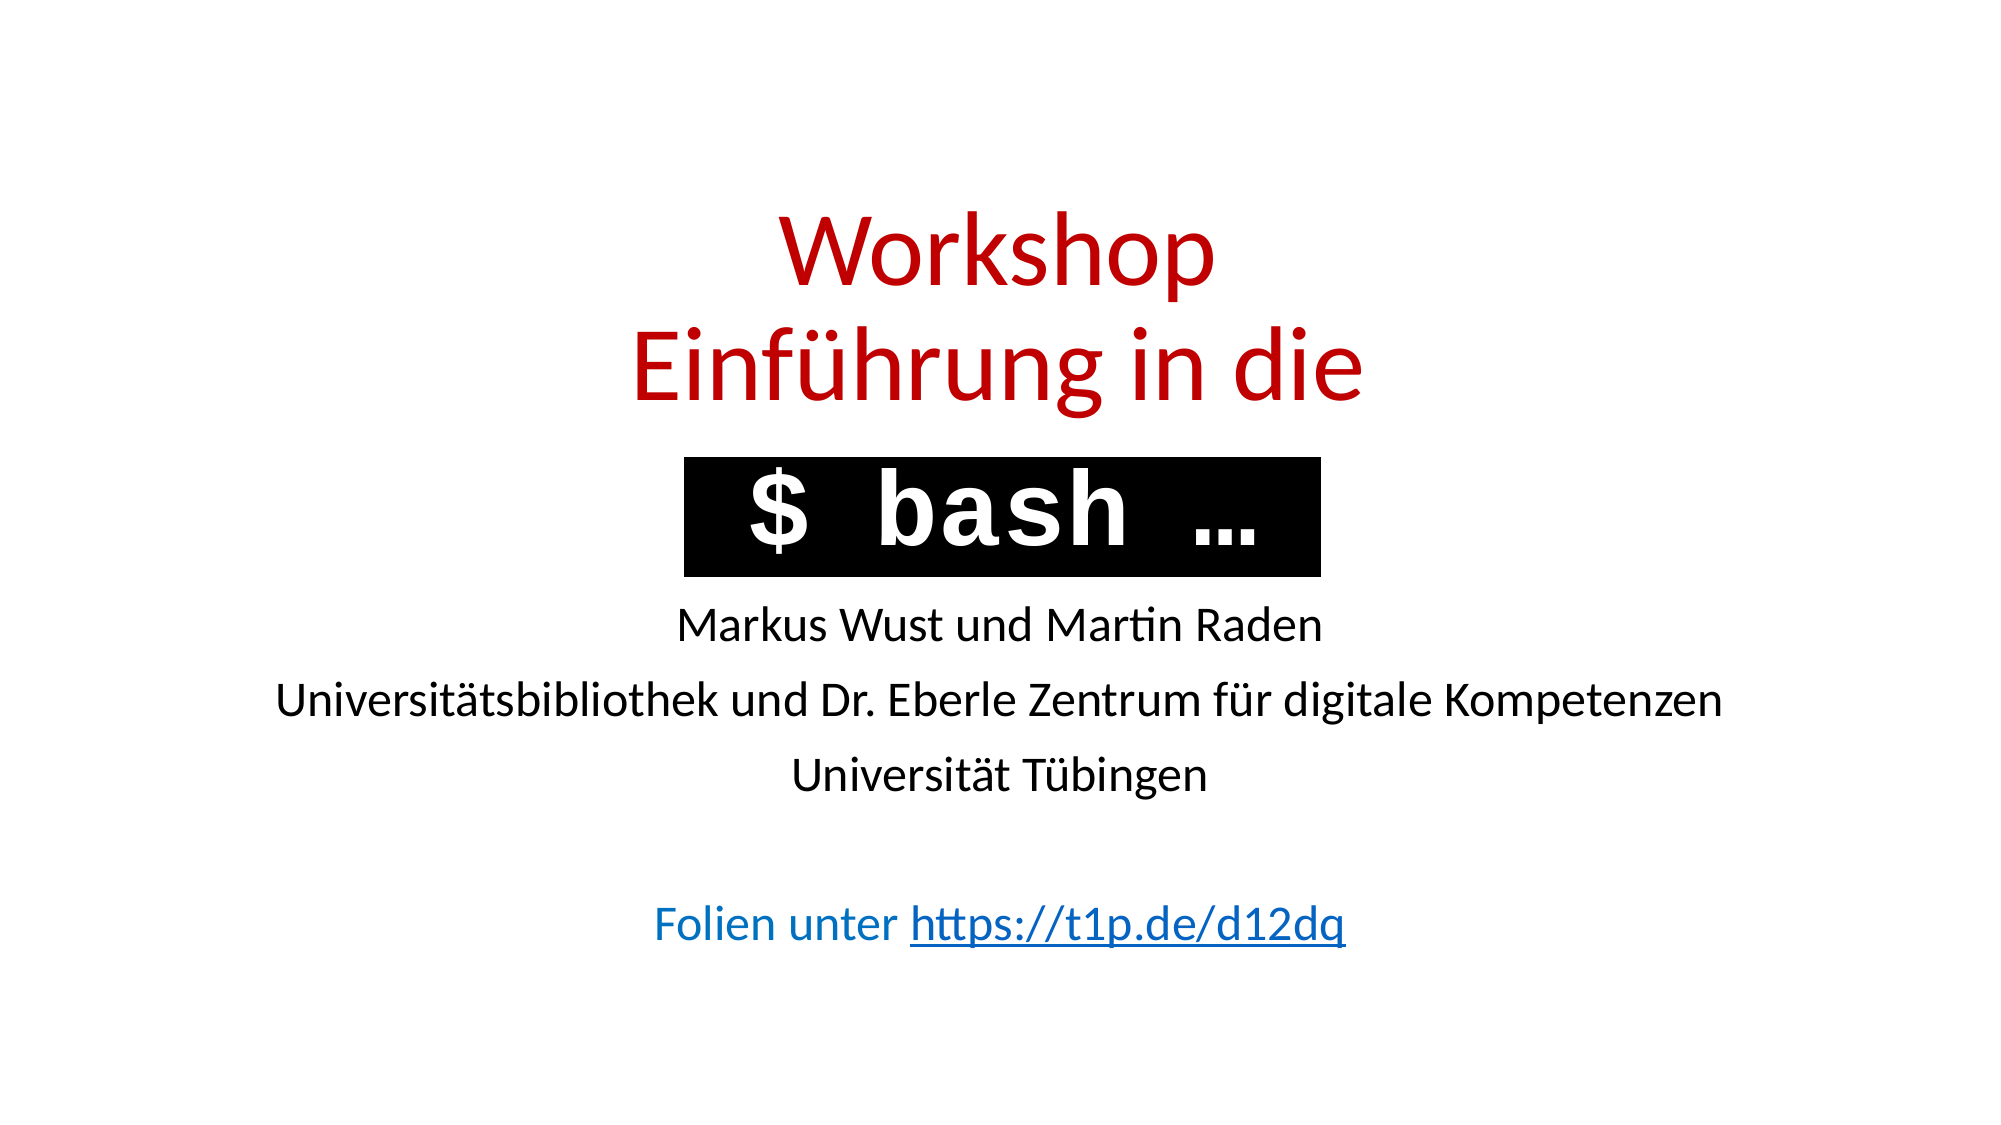

# Workshop Einführung in die $ bash … x
Markus Wust und Martin Raden
Universitätsbibliothek und Dr. Eberle Zentrum für digitale Kompetenzen
Universität Tübingen

Folien unter https://t1p.de/d12dq